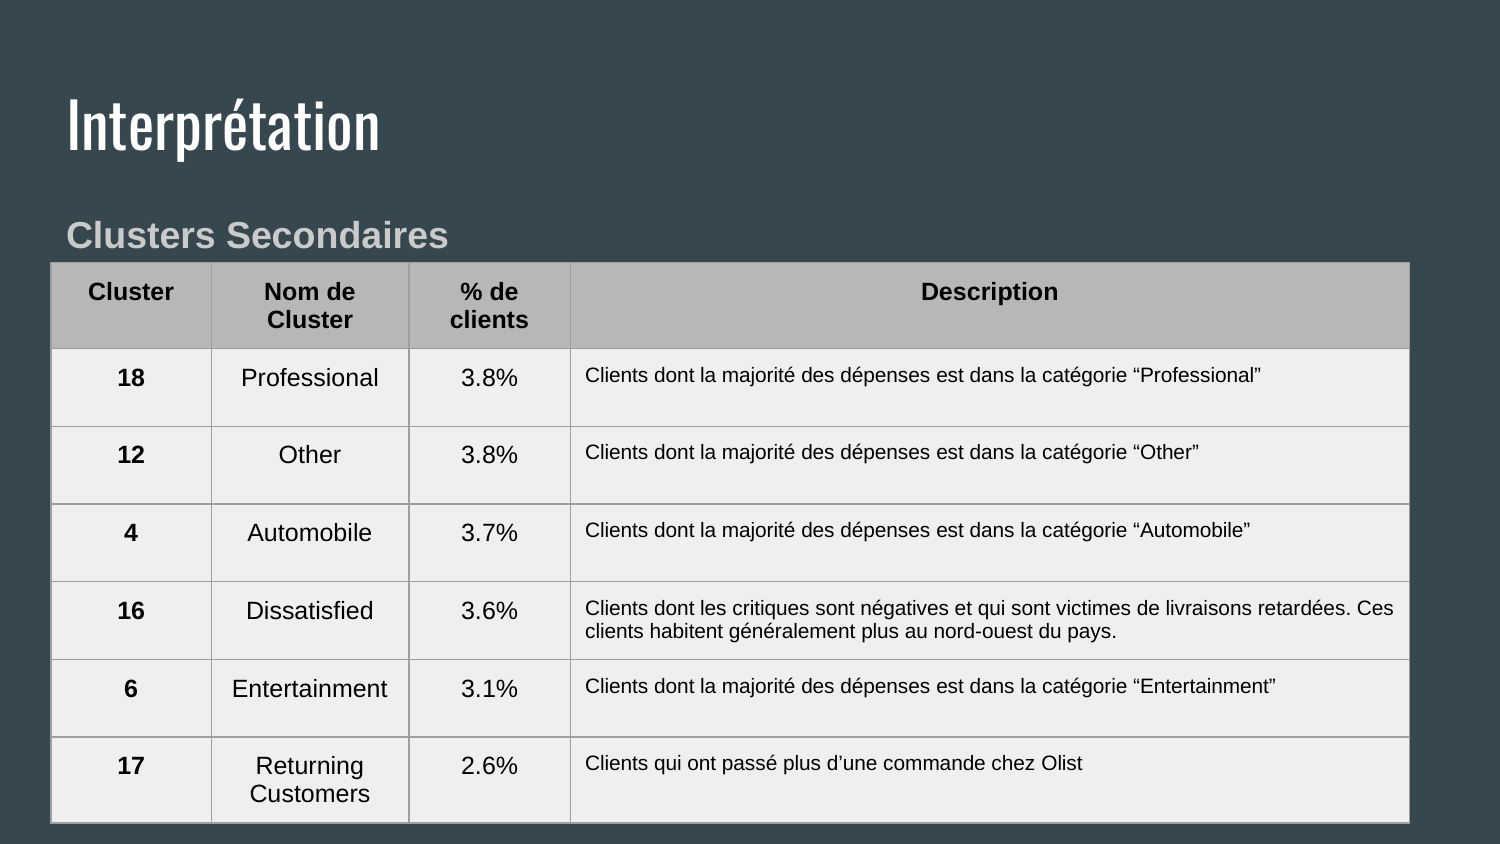

# Interprétation
Clusters Secondaires
| Cluster | Nom de Cluster | % de clients | Description |
| --- | --- | --- | --- |
| 18 | Professional | 3.8% | Clients dont la majorité des dépenses est dans la catégorie “Professional” |
| 12 | Other | 3.8% | Clients dont la majorité des dépenses est dans la catégorie “Other” |
| 4 | Automobile | 3.7% | Clients dont la majorité des dépenses est dans la catégorie “Automobile” |
| 16 | Dissatisfied | 3.6% | Clients dont les critiques sont négatives et qui sont victimes de livraisons retardées. Ces clients habitent généralement plus au nord-ouest du pays. |
| 6 | Entertainment | 3.1% | Clients dont la majorité des dépenses est dans la catégorie “Entertainment” |
| 17 | Returning Customers | 2.6% | Clients qui ont passé plus d’une commande chez Olist |